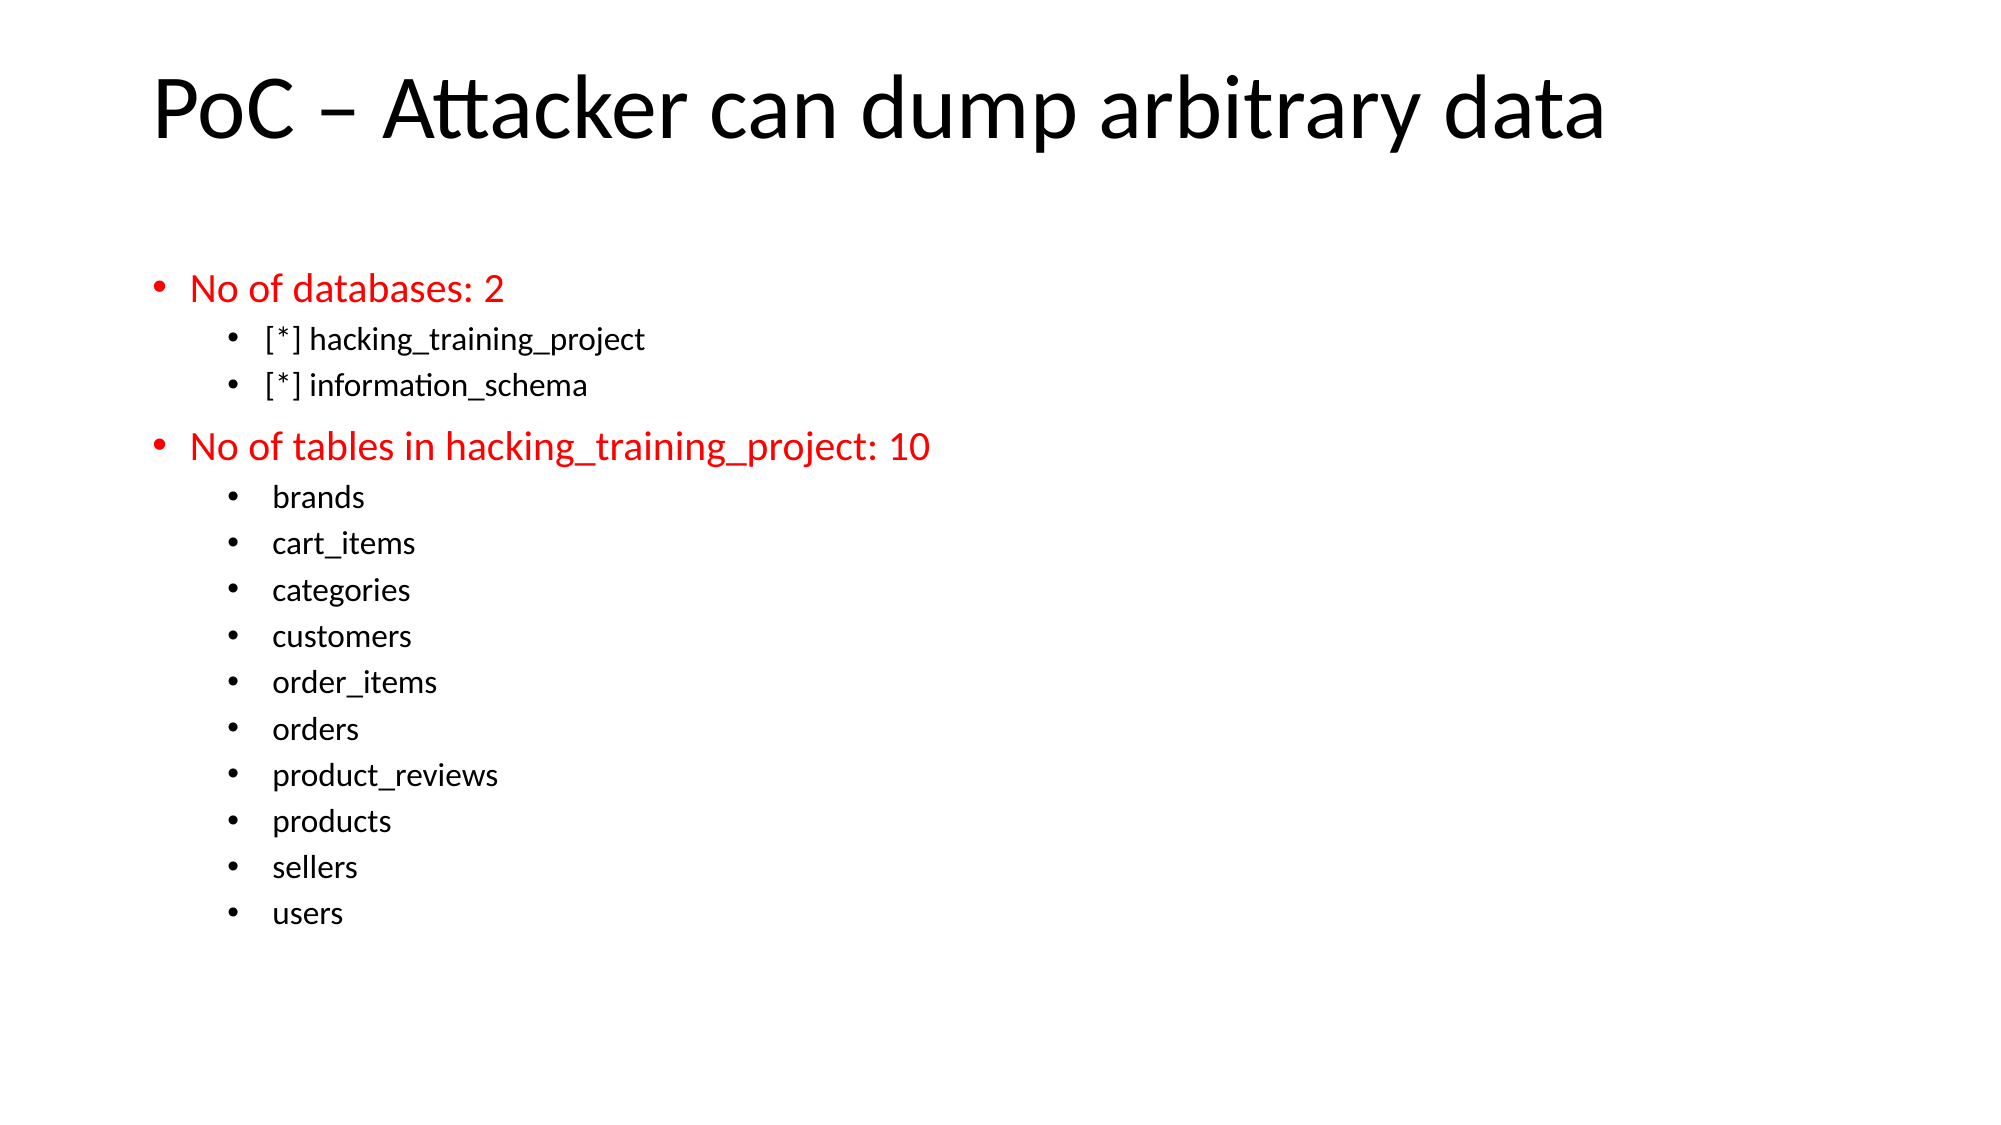

# PoC – Attacker can dump arbitrary data
No of databases: 2
[*] hacking_training_project
[*] information_schema
No of tables in hacking_training_project: 10
 brands
 cart_items
 categories
 customers
 order_items
 orders
 product_reviews
 products
 sellers
 users